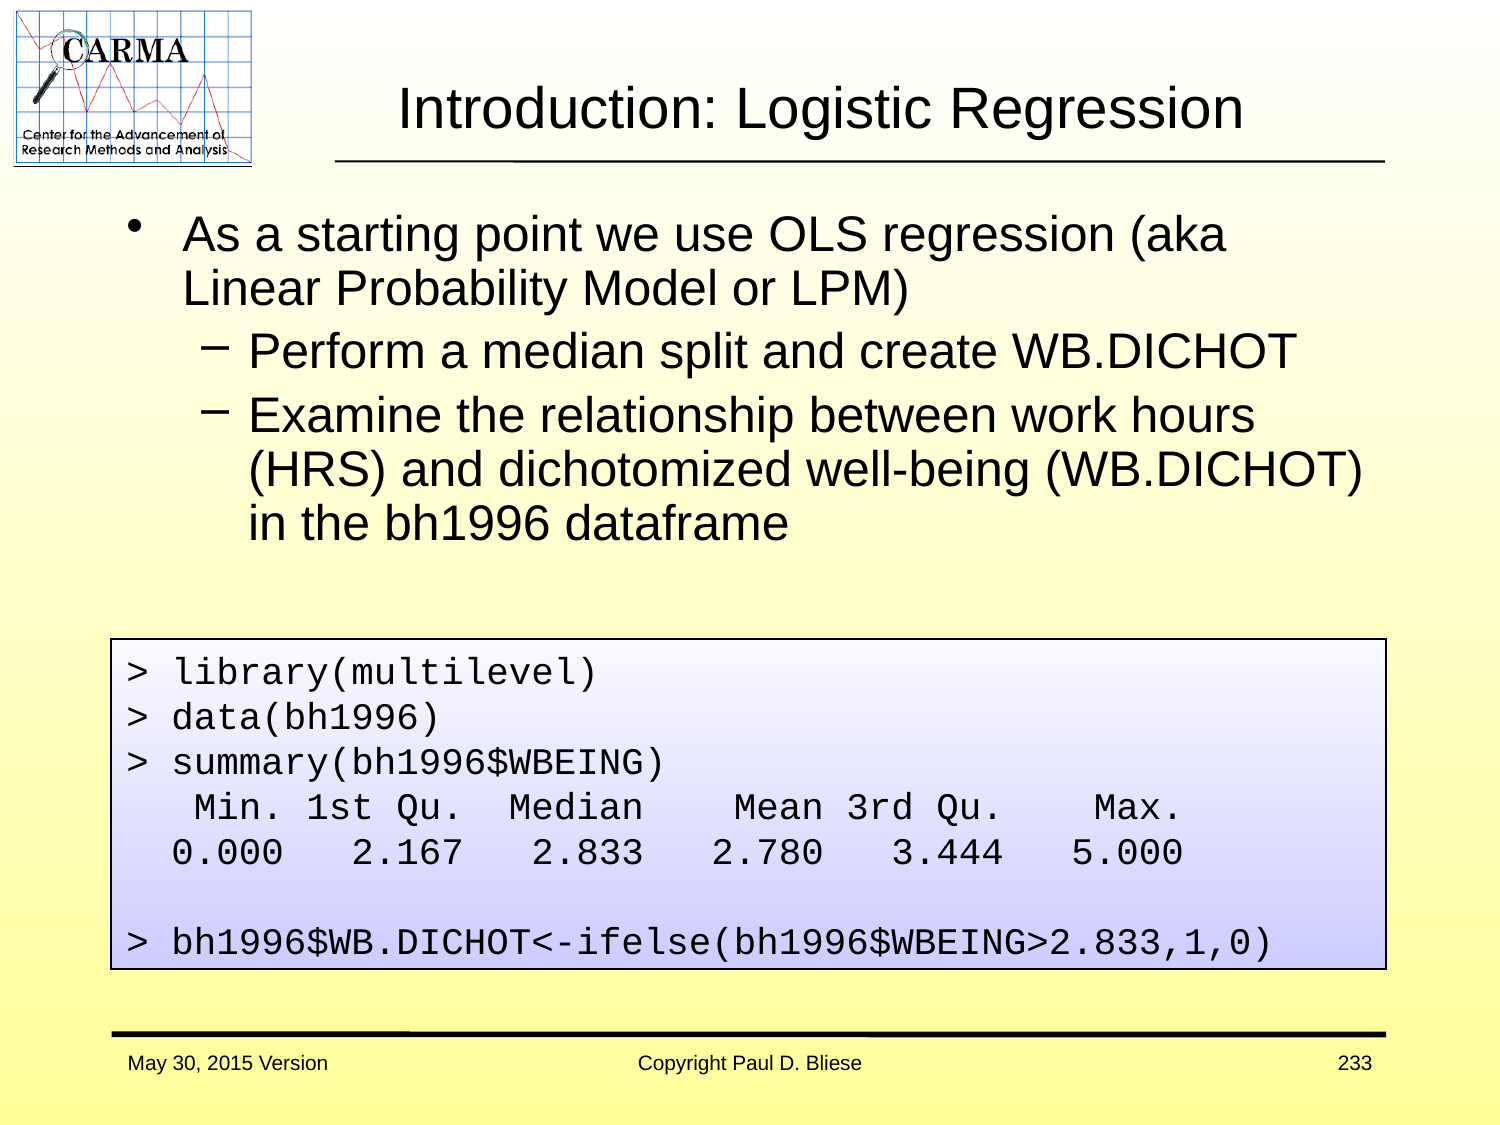

# Introduction: Logistic Regression
As a starting point we use OLS regression (aka Linear Probability Model or LPM)
Perform a median split and create WB.DICHOT
Examine the relationship between work hours (HRS) and dichotomized well-being (WB.DICHOT) in the bh1996 dataframe

> library(multilevel)
> data(bh1996)
> summary(bh1996$WBEING)
   Min. 1st Qu.  Median    Mean 3rd Qu.    Max.
  0.000   2.167   2.833   2.780   3.444   5.000

> bh1996$WB.DICHOT<-ifelse(bh1996$WBEING>2.833,1,0)
May 30, 2015 Version
Copyright Paul D. Bliese
233